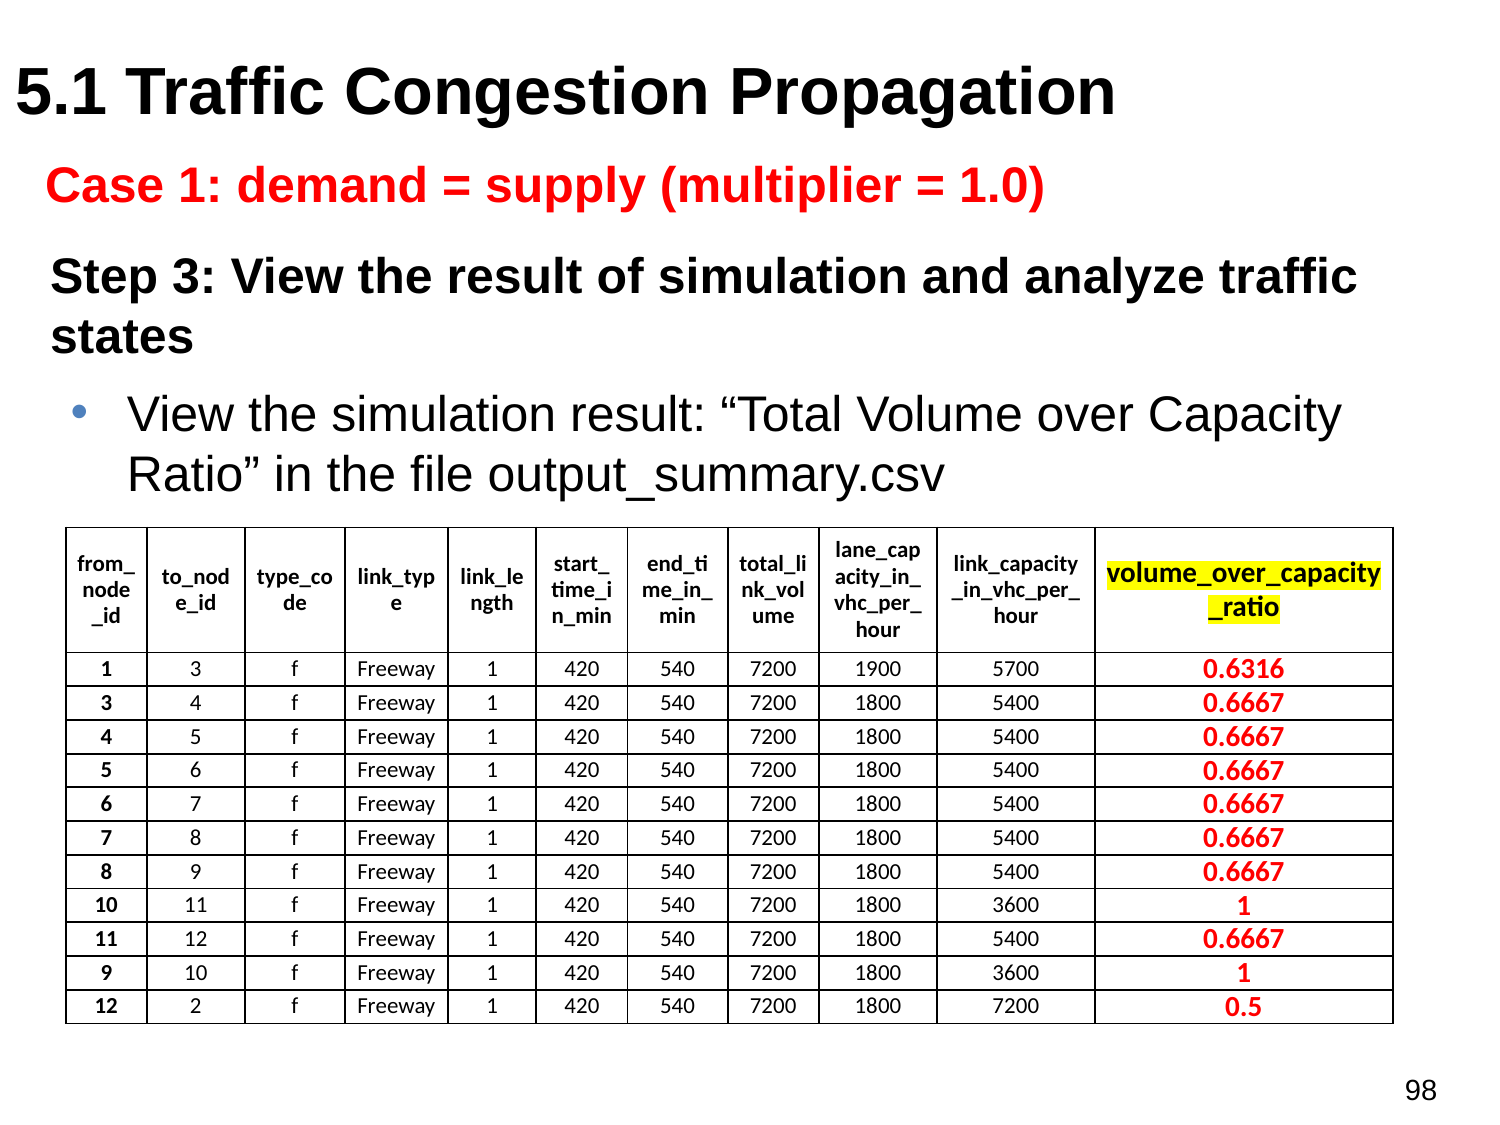

5.1 Traffic Congestion Propagation
Case 1: demand = supply (multiplier = 1.0)
Step 3: View the result of simulation and analyze traffic states
View the simulation result: “Total Volume over Capacity Ratio” in the file output_summary.csv
| from\_node\_id | to\_node\_id | type\_code | link\_type | link\_length | start\_time\_in\_min | end\_time\_in\_min | total\_link\_volume | lane\_capacity\_in\_vhc\_per\_hour | link\_capacity\_in\_vhc\_per\_hour | volume\_over\_capacity\_ratio |
| --- | --- | --- | --- | --- | --- | --- | --- | --- | --- | --- |
| 1 | 3 | f | Freeway | 1 | 420 | 540 | 7200 | 1900 | 5700 | 0.6316 |
| 3 | 4 | f | Freeway | 1 | 420 | 540 | 7200 | 1800 | 5400 | 0.6667 |
| 4 | 5 | f | Freeway | 1 | 420 | 540 | 7200 | 1800 | 5400 | 0.6667 |
| 5 | 6 | f | Freeway | 1 | 420 | 540 | 7200 | 1800 | 5400 | 0.6667 |
| 6 | 7 | f | Freeway | 1 | 420 | 540 | 7200 | 1800 | 5400 | 0.6667 |
| 7 | 8 | f | Freeway | 1 | 420 | 540 | 7200 | 1800 | 5400 | 0.6667 |
| 8 | 9 | f | Freeway | 1 | 420 | 540 | 7200 | 1800 | 5400 | 0.6667 |
| 10 | 11 | f | Freeway | 1 | 420 | 540 | 7200 | 1800 | 3600 | 1 |
| 11 | 12 | f | Freeway | 1 | 420 | 540 | 7200 | 1800 | 5400 | 0.6667 |
| 9 | 10 | f | Freeway | 1 | 420 | 540 | 7200 | 1800 | 3600 | 1 |
| 12 | 2 | f | Freeway | 1 | 420 | 540 | 7200 | 1800 | 7200 | 0.5 |
98